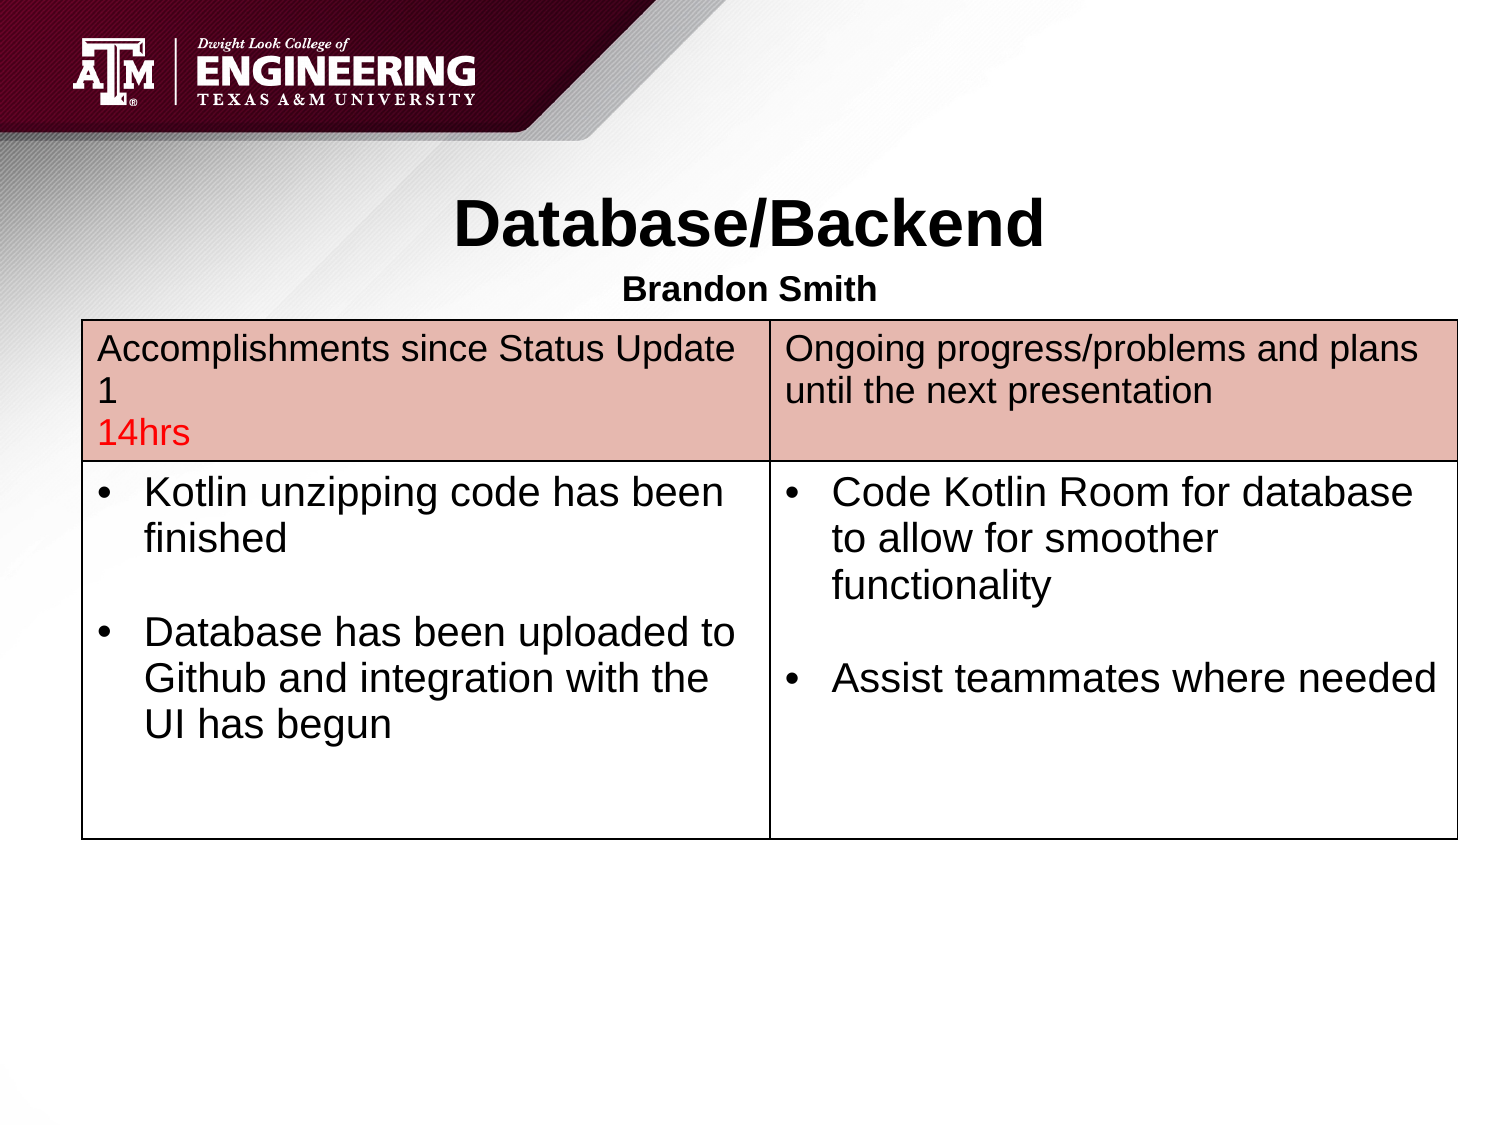

# Database/Backend
Brandon Smith
| Accomplishments since Status Update 1                   14hrs | Ongoing progress/problems and plans until the next presentation |
| --- | --- |
| Kotlin unzipping code has been finished Database has been uploaded to Github and integration with the UI has begun | Code Kotlin Room for database to allow for smoother functionality Assist teammates where needed |